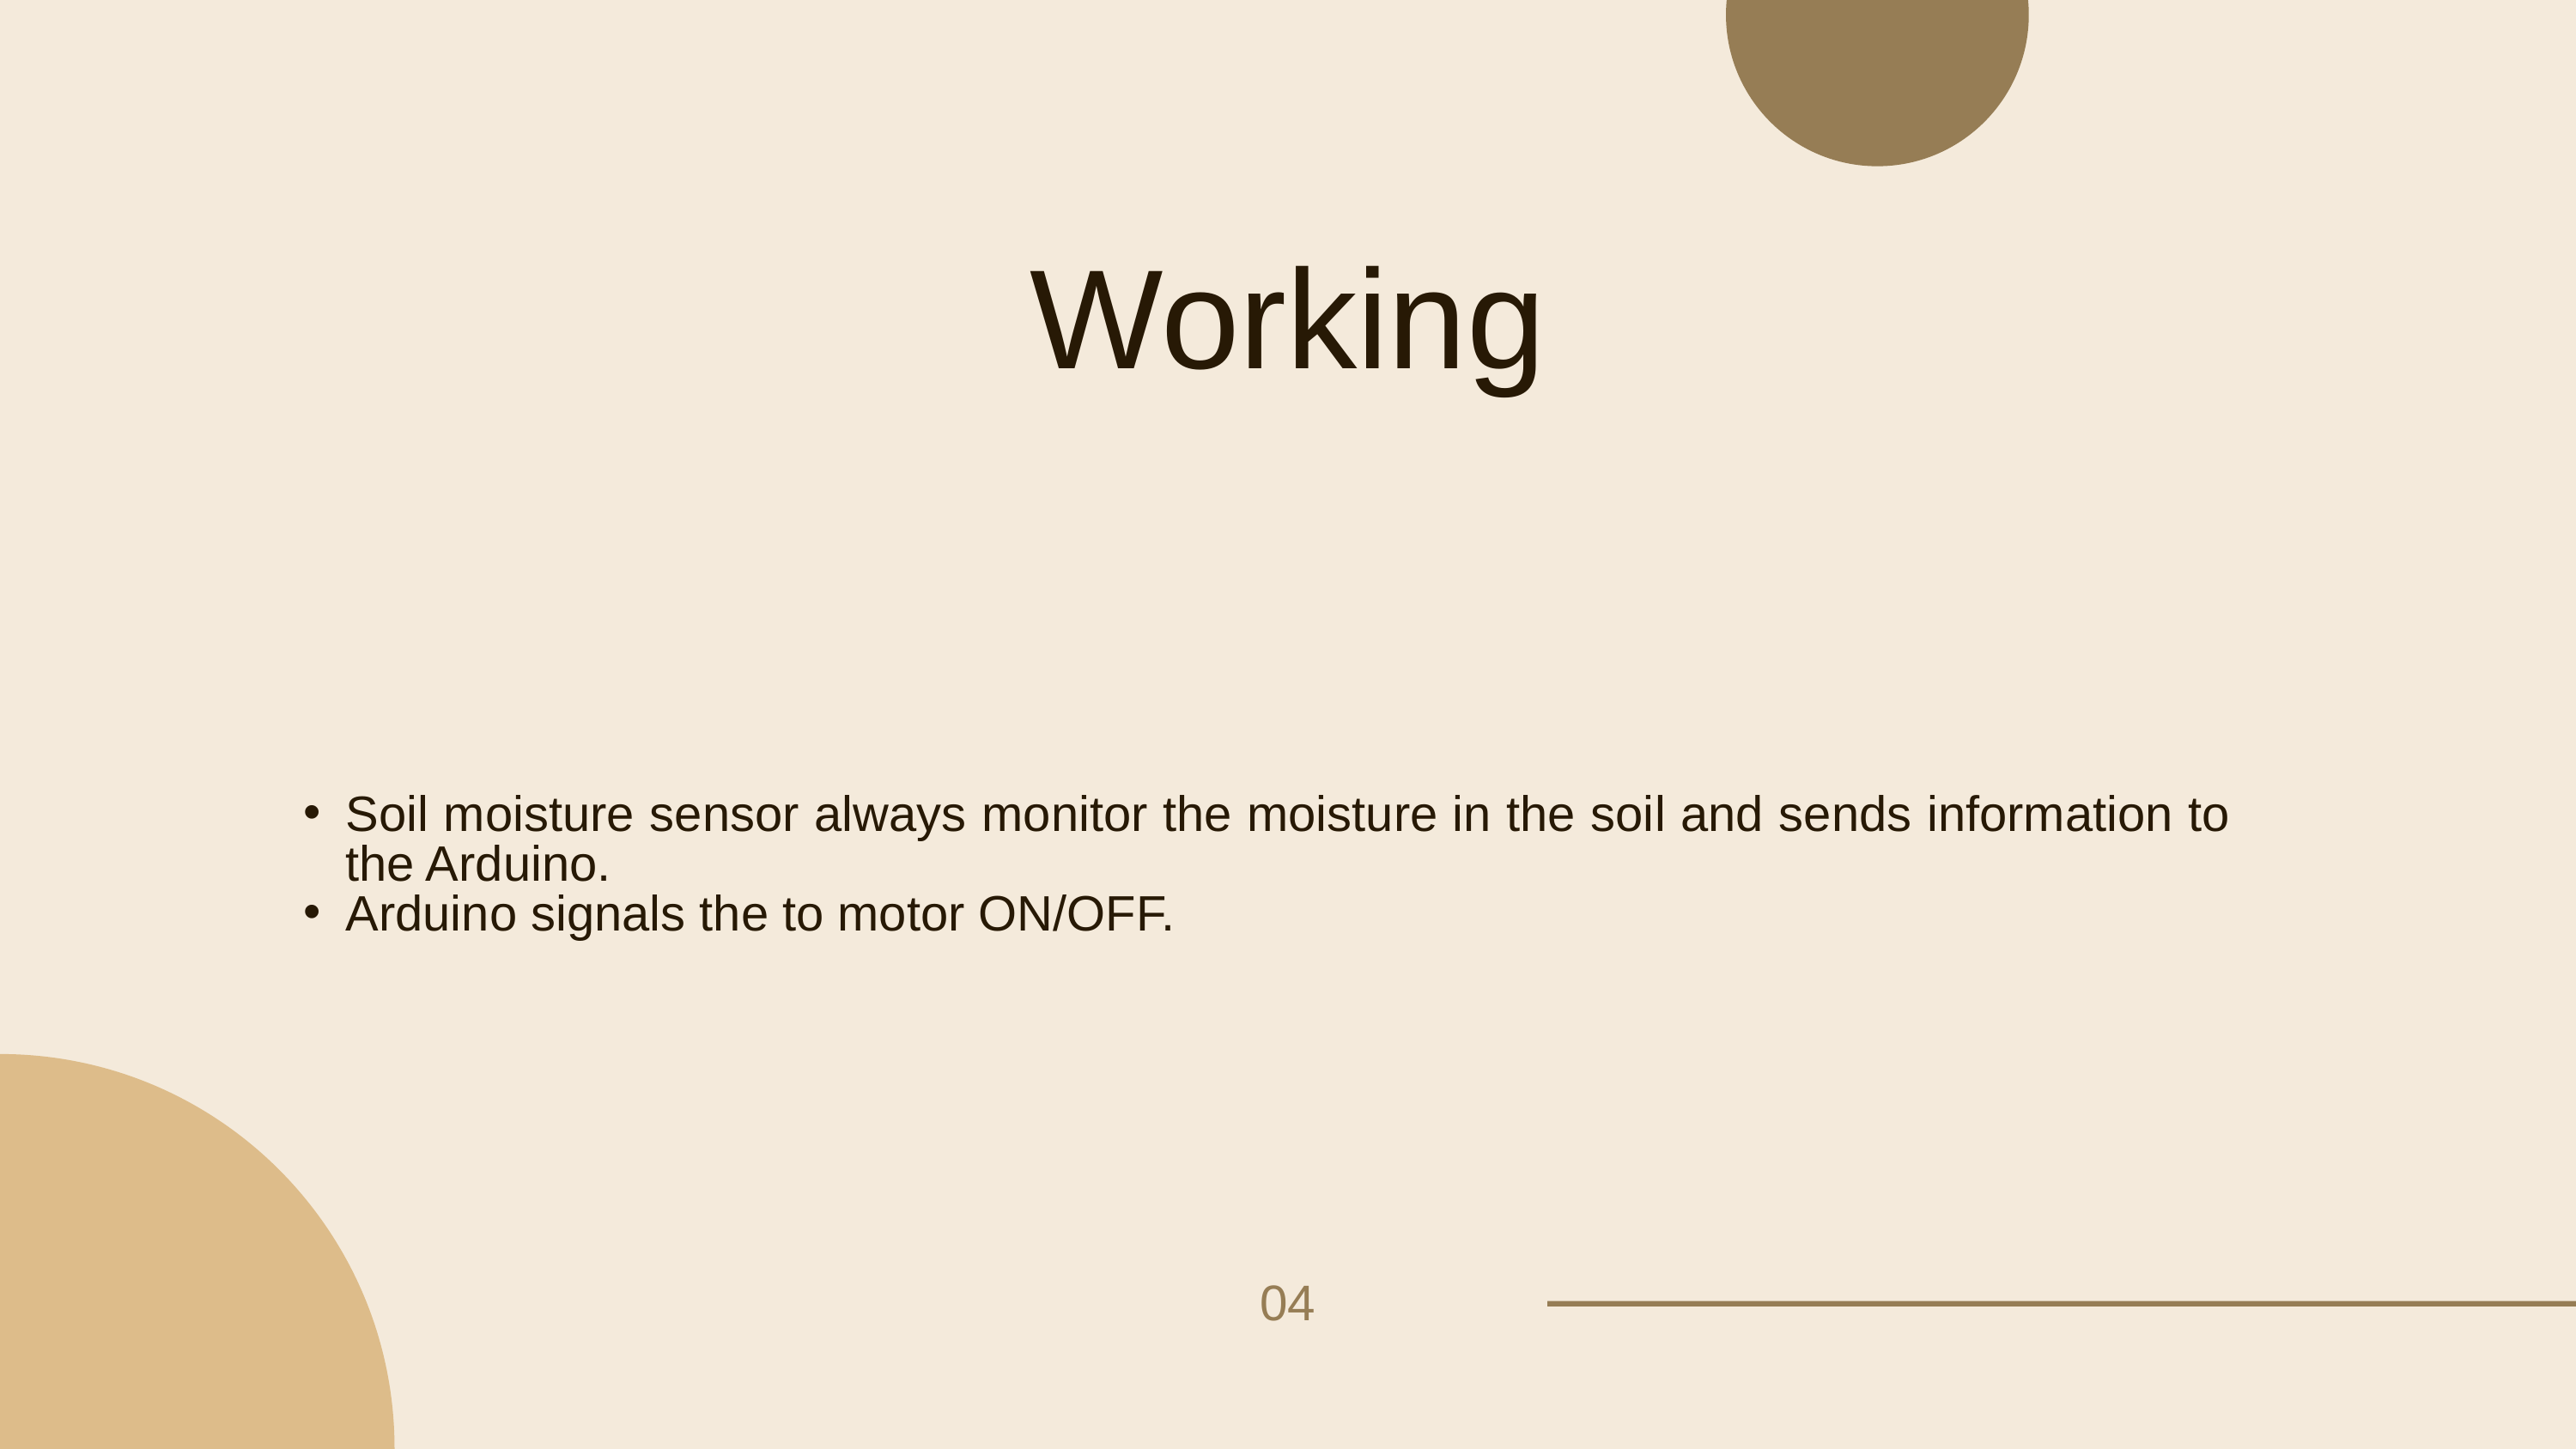

Working
Soil moisture sensor always monitor the moisture in the soil and sends information to the Arduino.
Arduino signals the to motor ON/OFF.

04